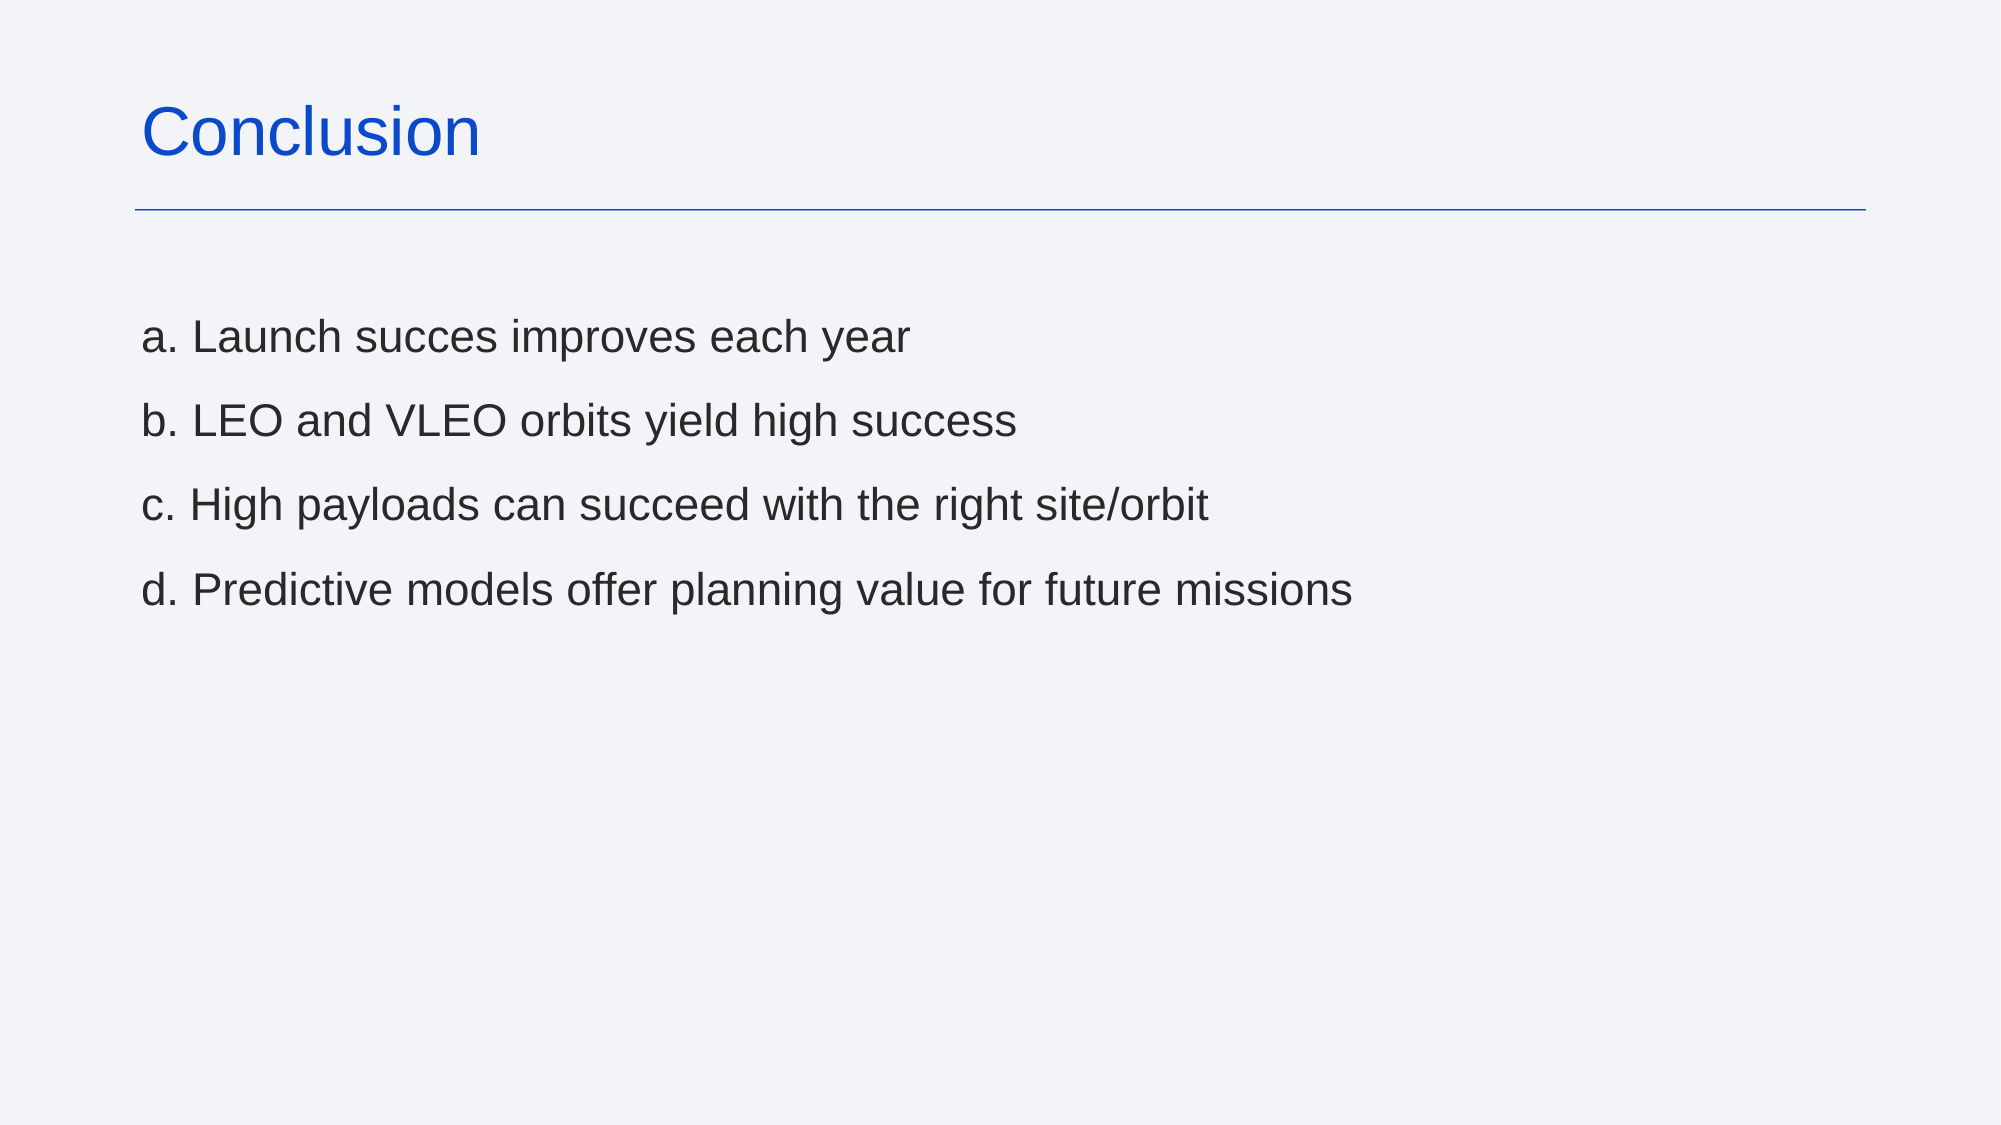

Conclusion
a. Launch succes improves each year
b. LEO and VLEO orbits yield high success
c. High payloads can succeed with the right site/orbit
d. Predictive models offer planning value for future missions

19